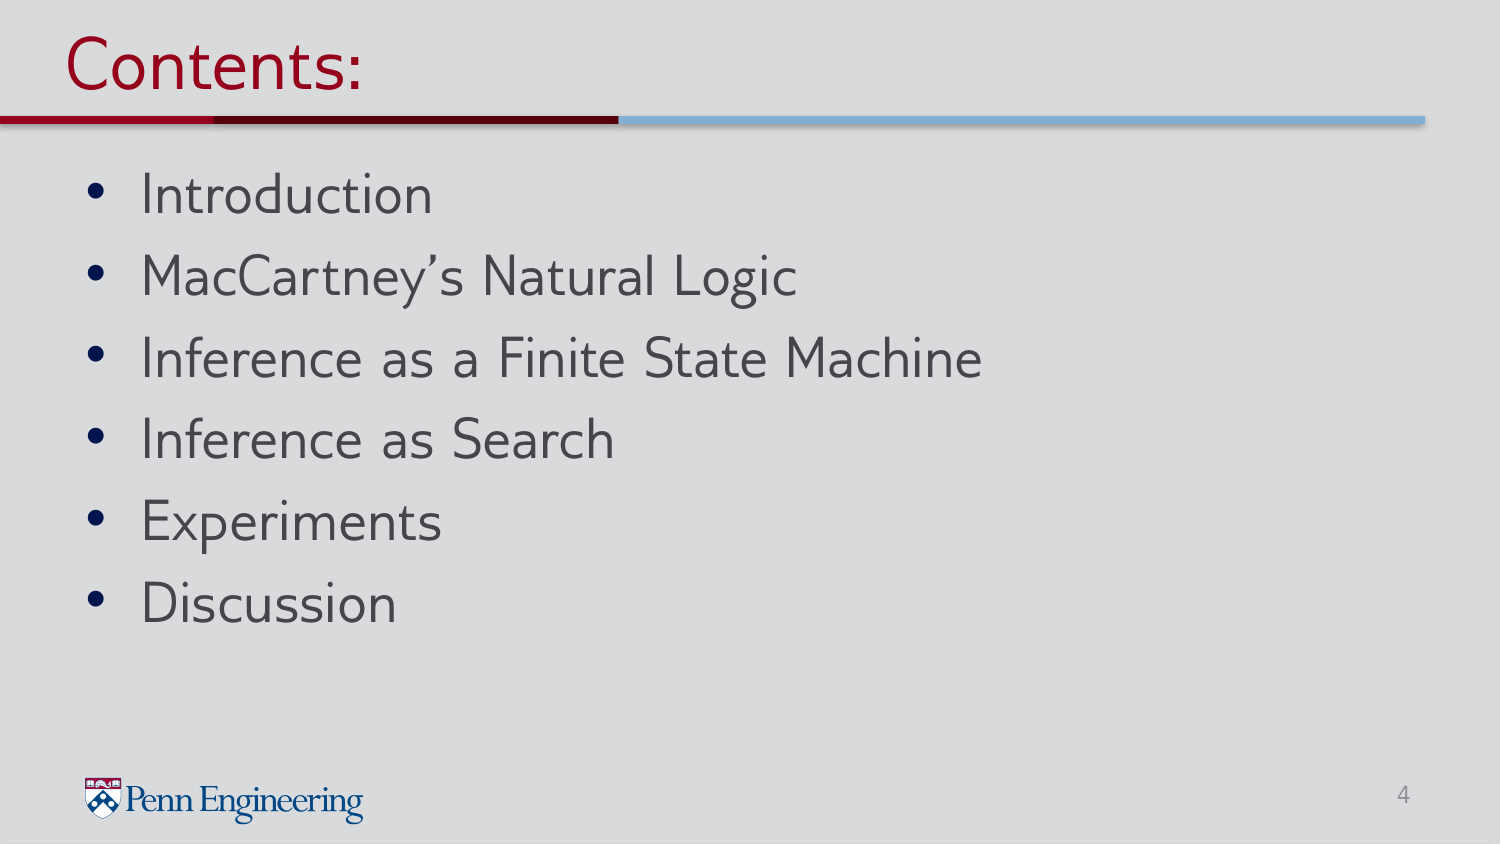

# Contents:
Introduction
MacCartney’s Natural Logic
Inference as a Finite State Machine
Inference as Search
Experiments
Discussion
4